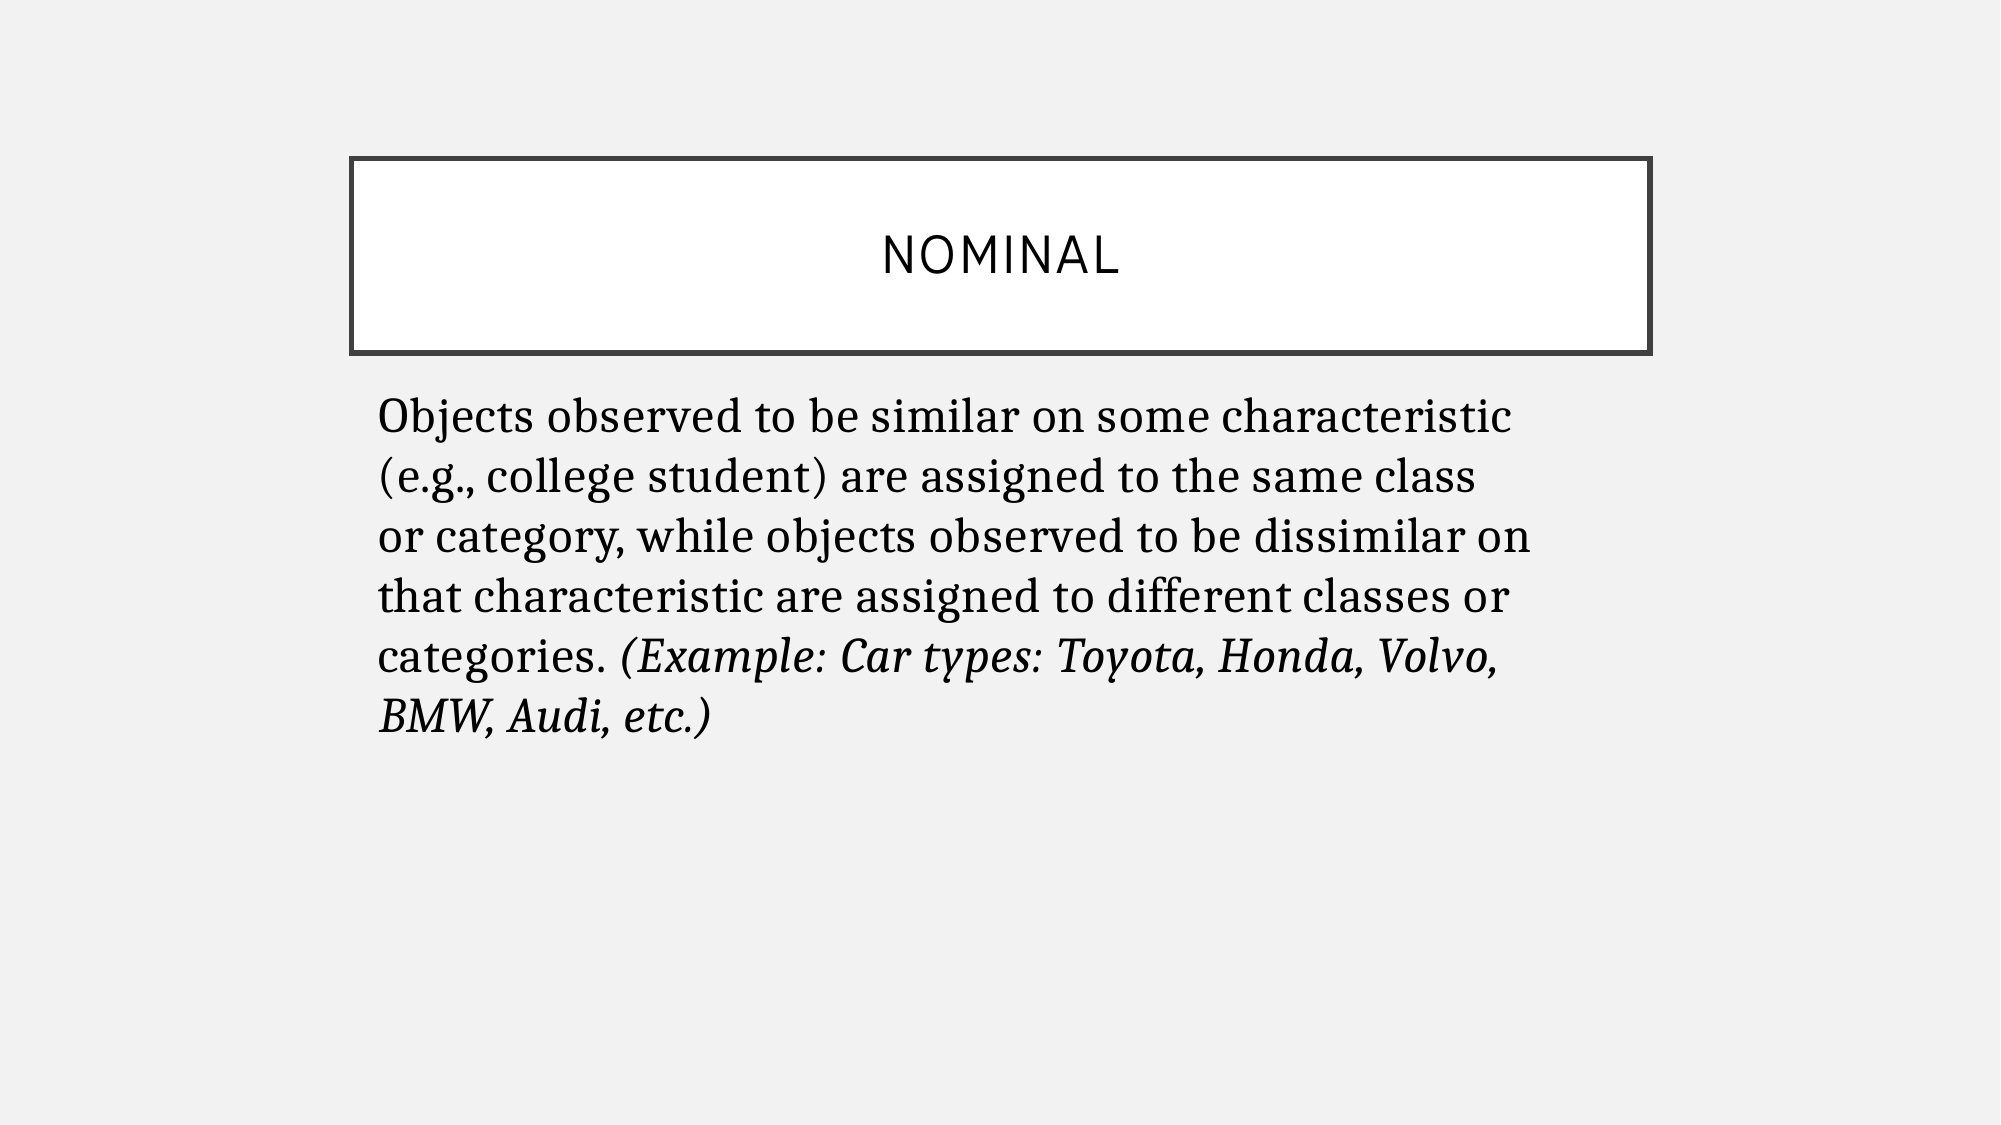

# Nominal
Objects observed to be similar on some characteristic (e.g., college student) are assigned to the same class or category, while objects observed to be dissimilar on that characteristic are assigned to different classes or categories. (Example: Car types: Toyota, Honda, Volvo, BMW, Audi, etc.)